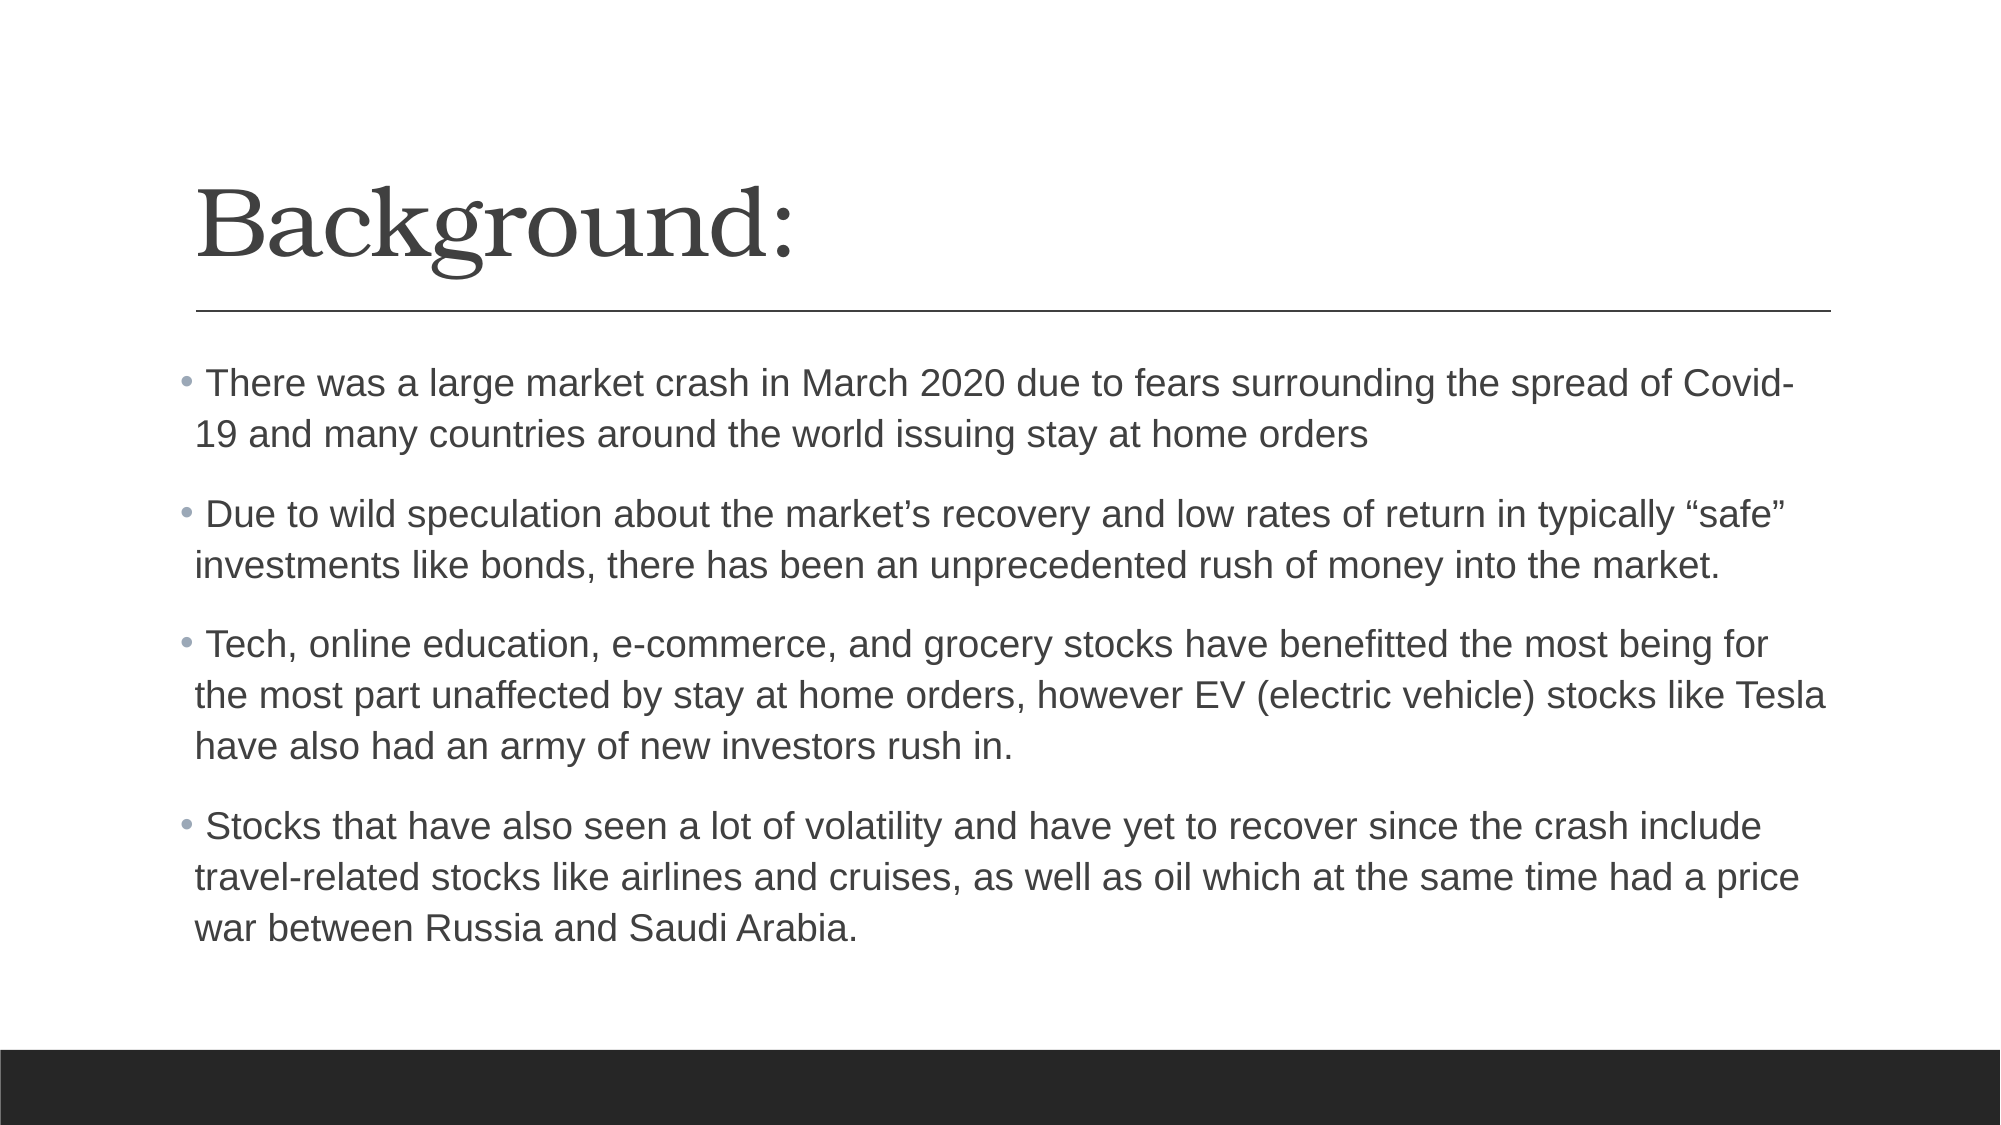

# Background:
 There was a large market crash in March 2020 due to fears surrounding the spread of Covid-19 and many countries around the world issuing stay at home orders
 Due to wild speculation about the market’s recovery and low rates of return in typically “safe” investments like bonds, there has been an unprecedented rush of money into the market.
 Tech, online education, e-commerce, and grocery stocks have benefitted the most being for the most part unaffected by stay at home orders, however EV (electric vehicle) stocks like Tesla have also had an army of new investors rush in.
 Stocks that have also seen a lot of volatility and have yet to recover since the crash include travel-related stocks like airlines and cruises, as well as oil which at the same time had a price war between Russia and Saudi Arabia.